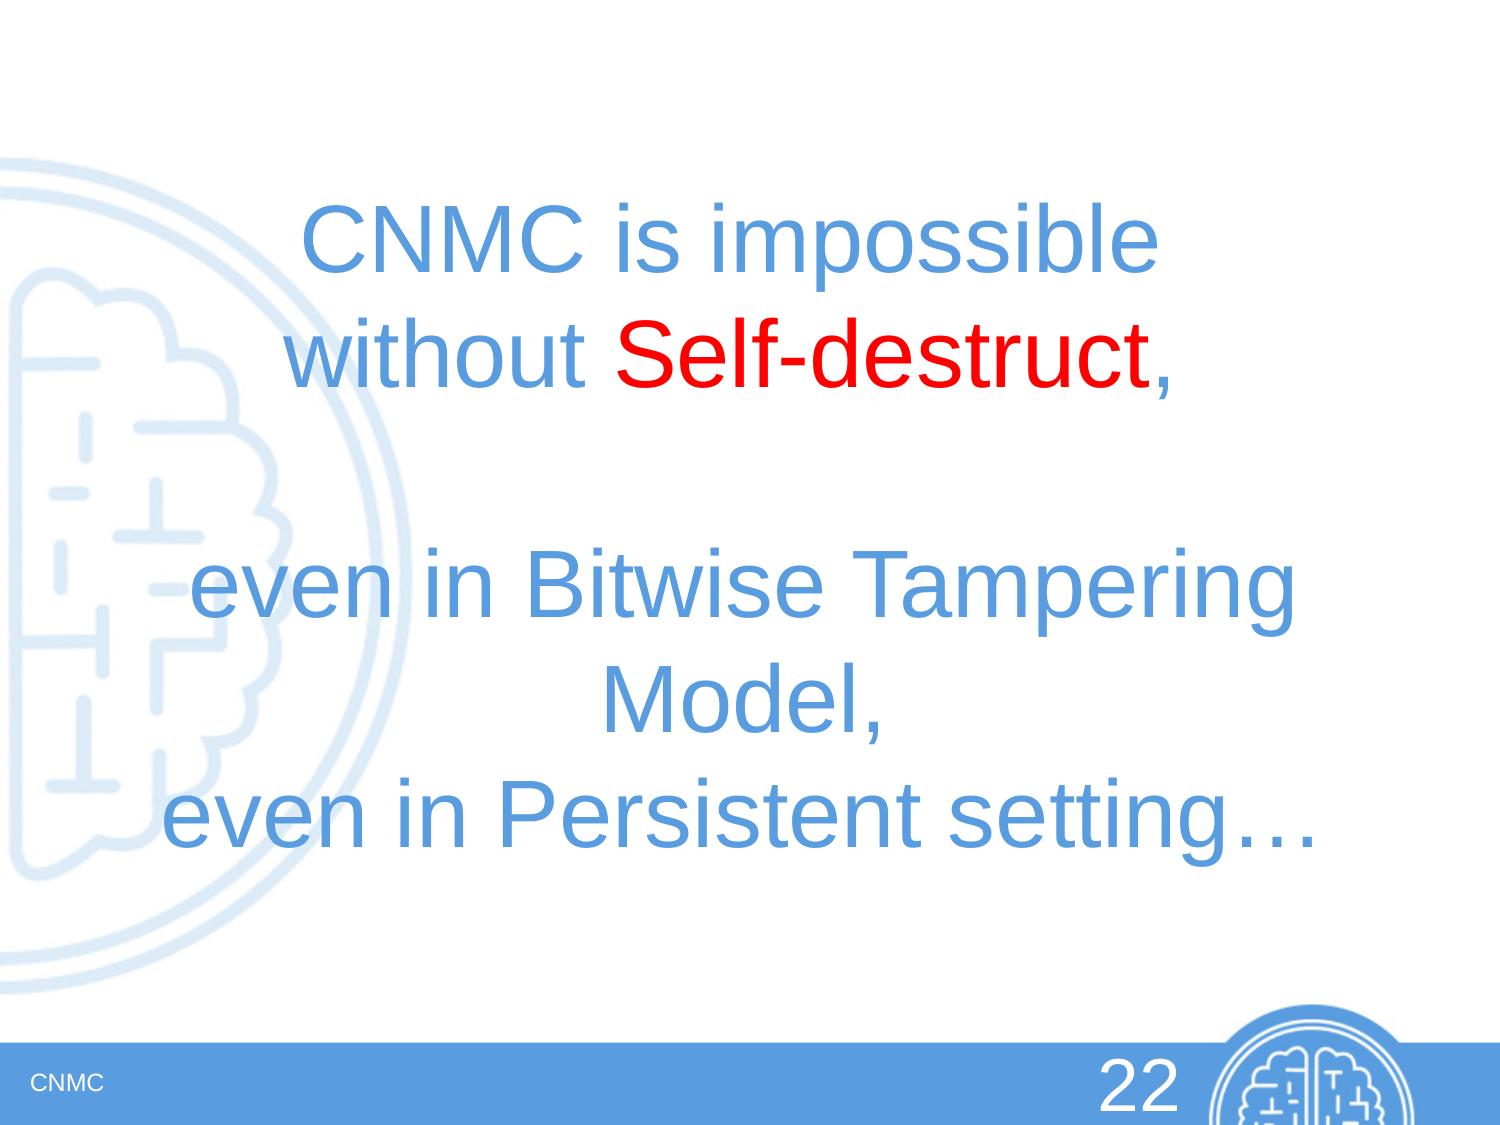

# CNMC is impossible without Self-destruct, even in Bitwise Tampering Model, even in Persistent setting…
CNMC
22